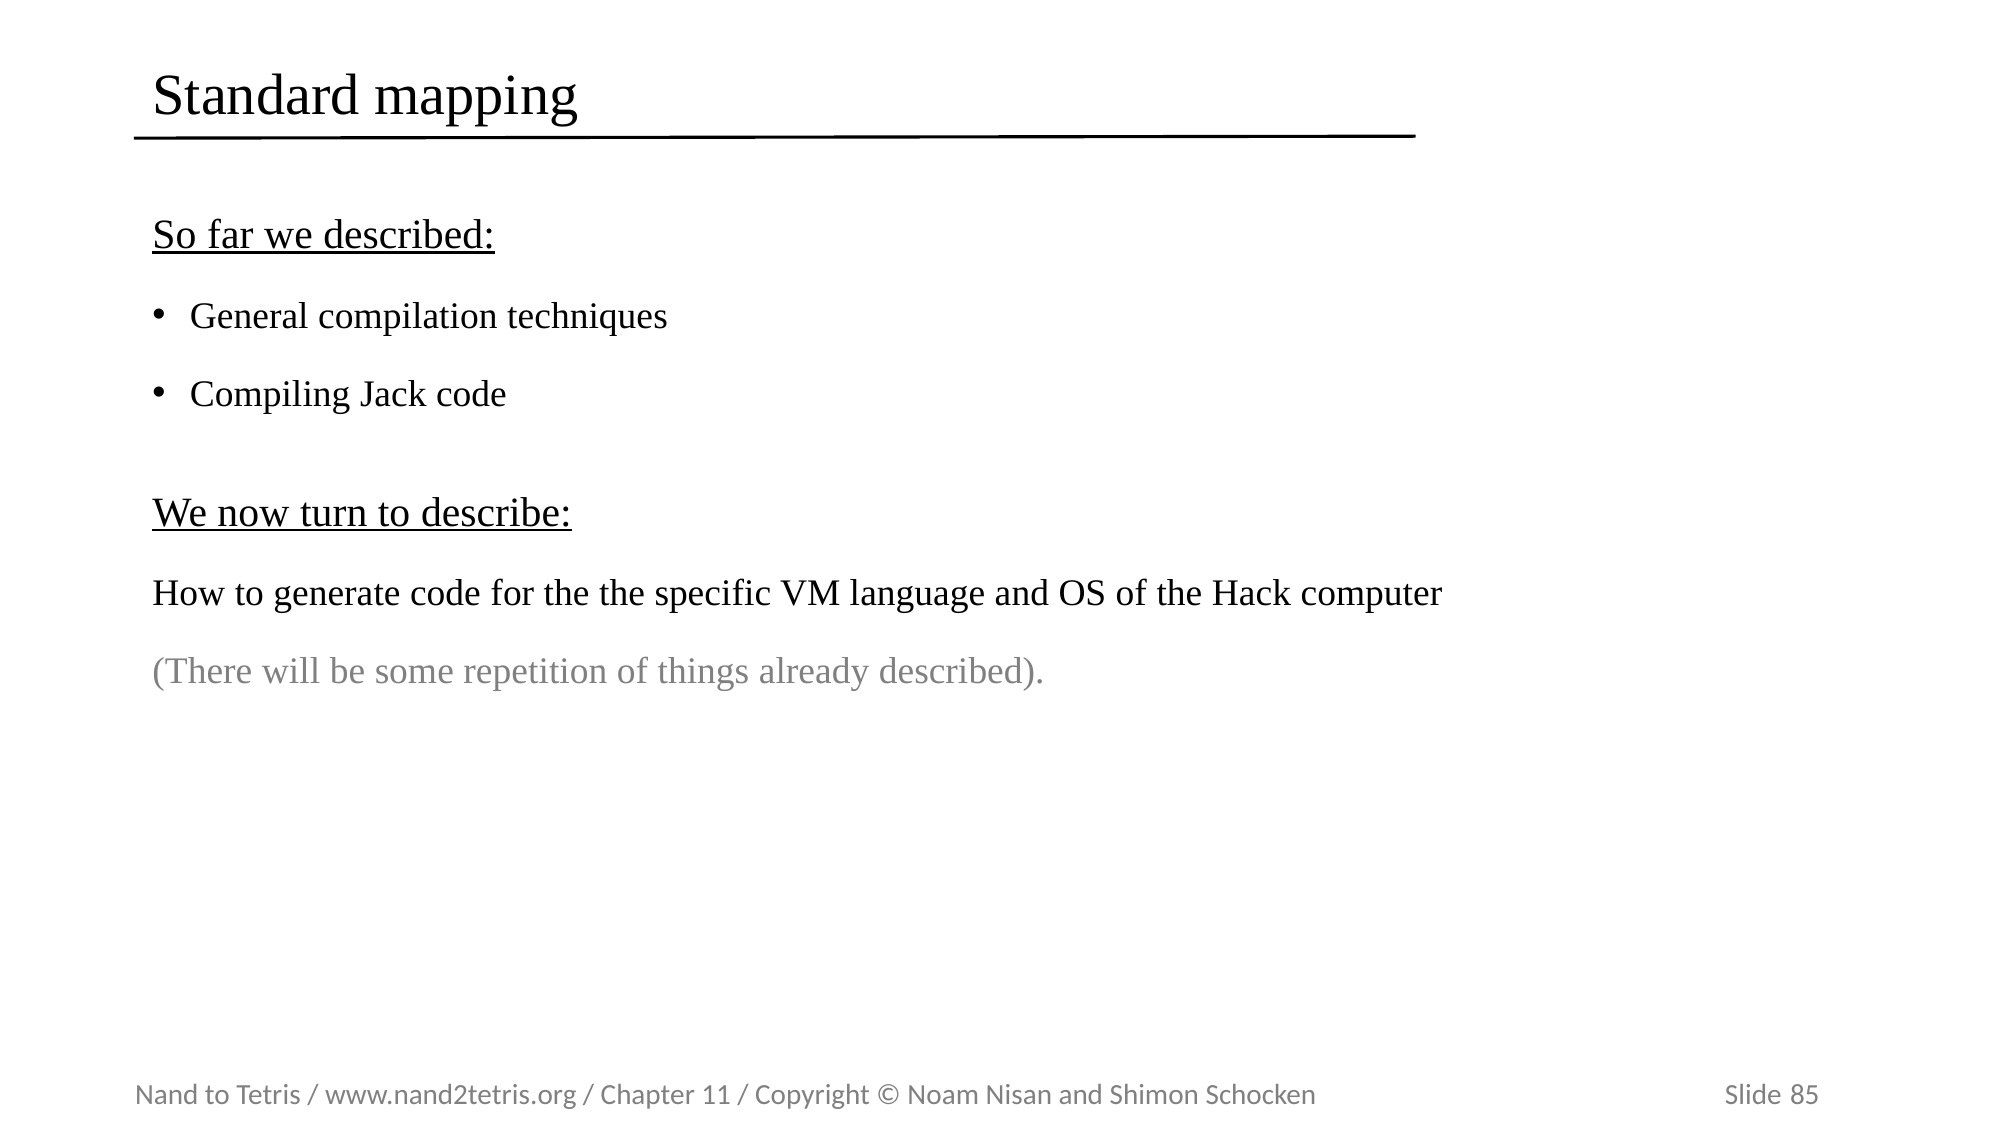

# Standard mapping
So far we described:
General compilation techniques
Compiling Jack code
We now turn to describe:
How to generate code for the the specific VM language and OS of the Hack computer
(There will be some repetition of things already described).